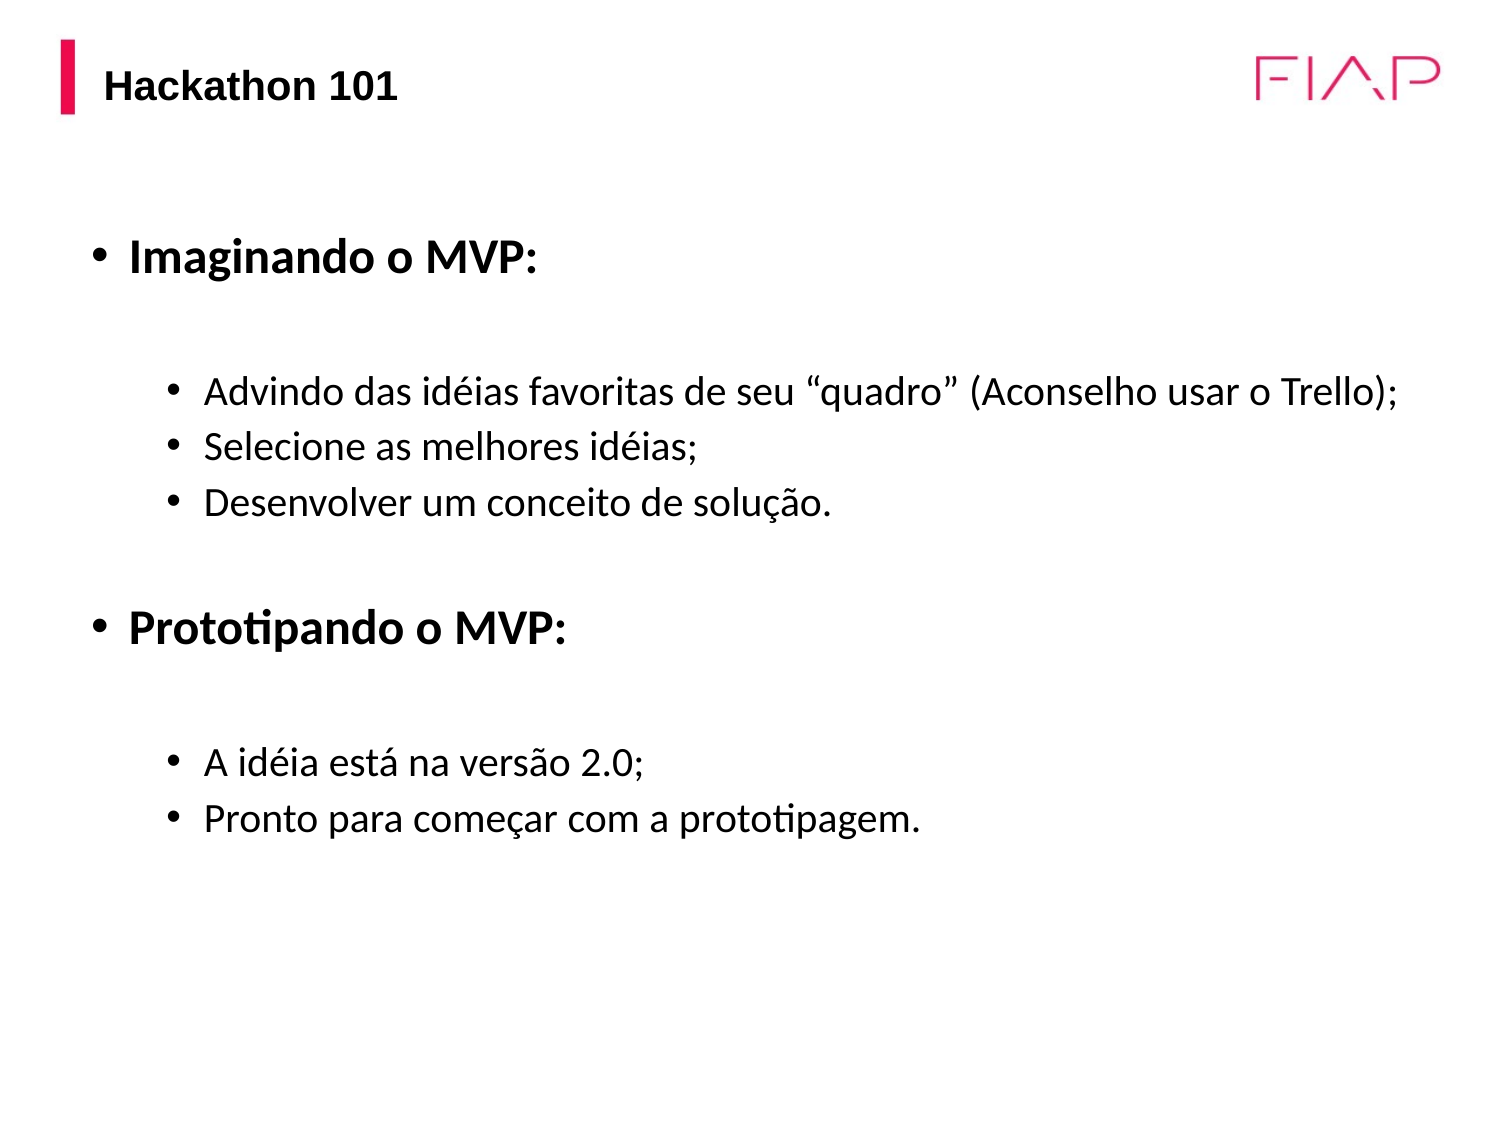

# Hackathon 101
Imaginando o MVP:

Advindo das idéias favoritas de seu “quadro” (Aconselho usar o Trello);
Selecione as melhores idéias;
Desenvolver um conceito de solução.

Prototipando o MVP:

A idéia está na versão 2.0;
Pronto para começar com a prototipagem.